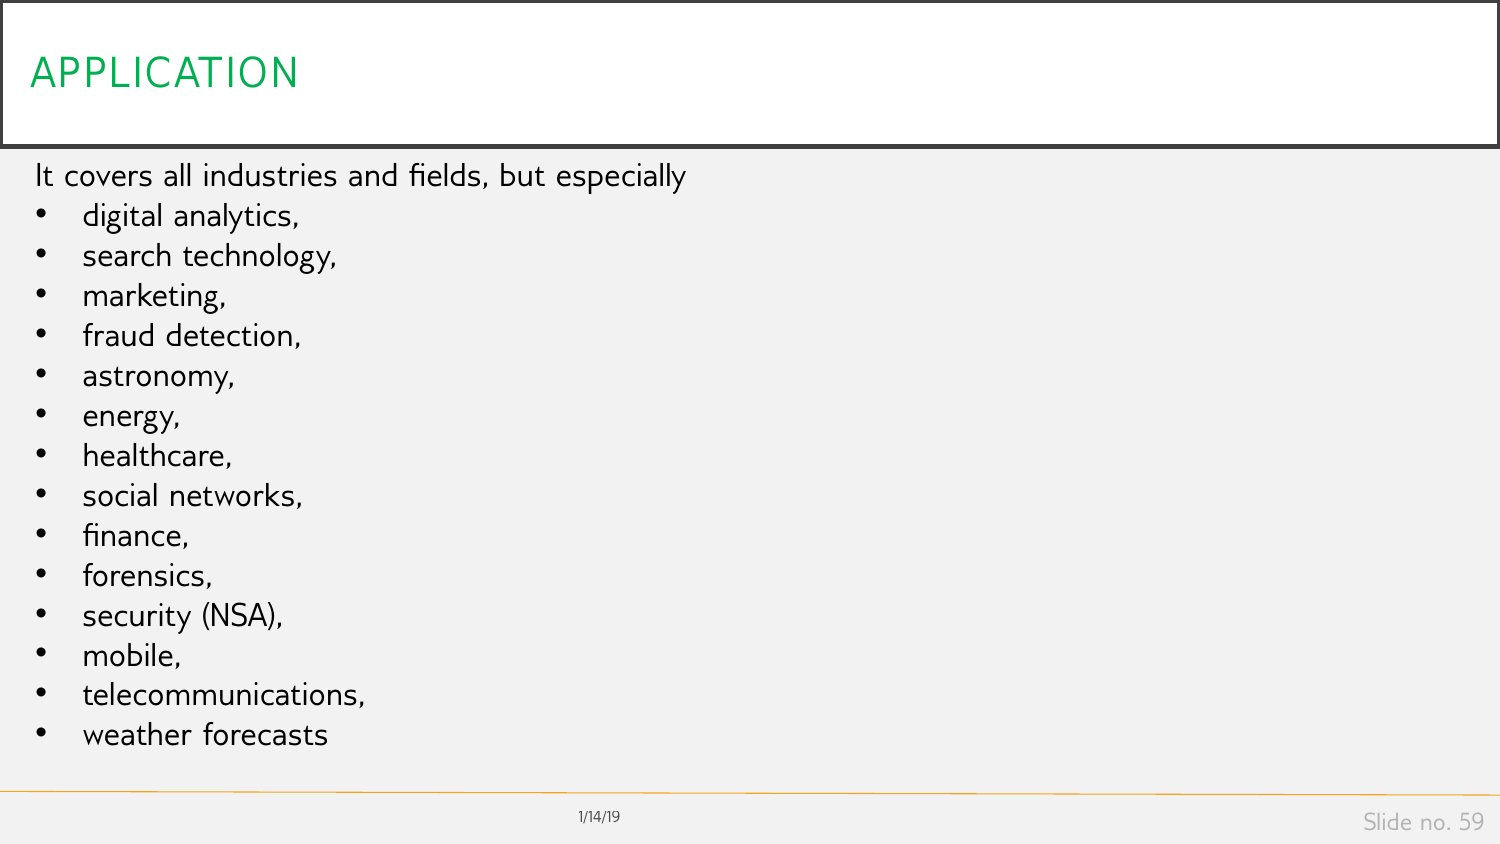

# application
It covers all industries and fields, but especially
digital analytics,
search technology,
marketing,
fraud detection,
astronomy,
energy,
healthcare,
social networks,
finance,
forensics,
security (NSA),
mobile,
telecommunications,
weather forecasts
1/14/19
Slide no. 59